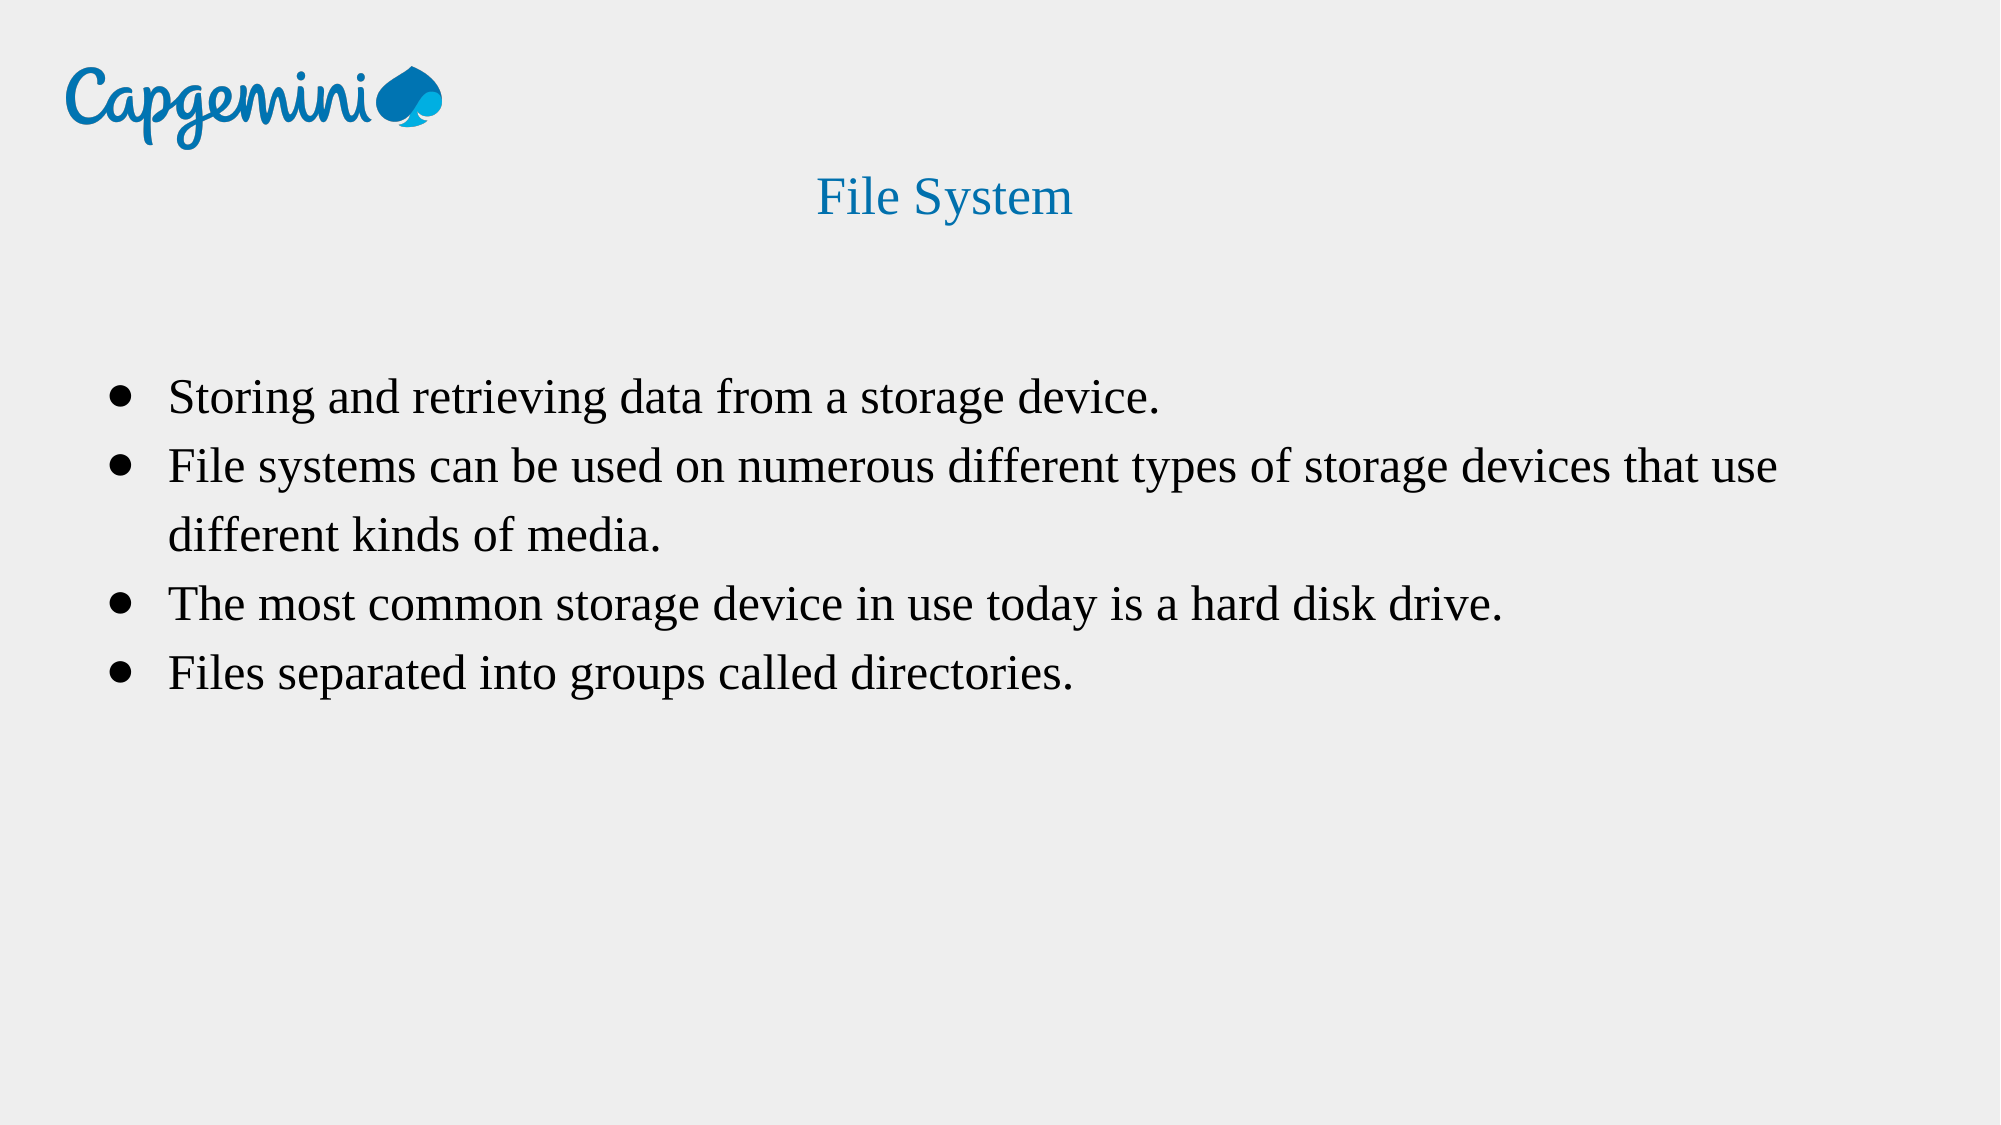

File System

Storing and retrieving data from a storage device.
File systems can be used on numerous different types of storage devices that use different kinds of media.
The most common storage device in use today is a hard disk drive.
Files separated into groups called directories.